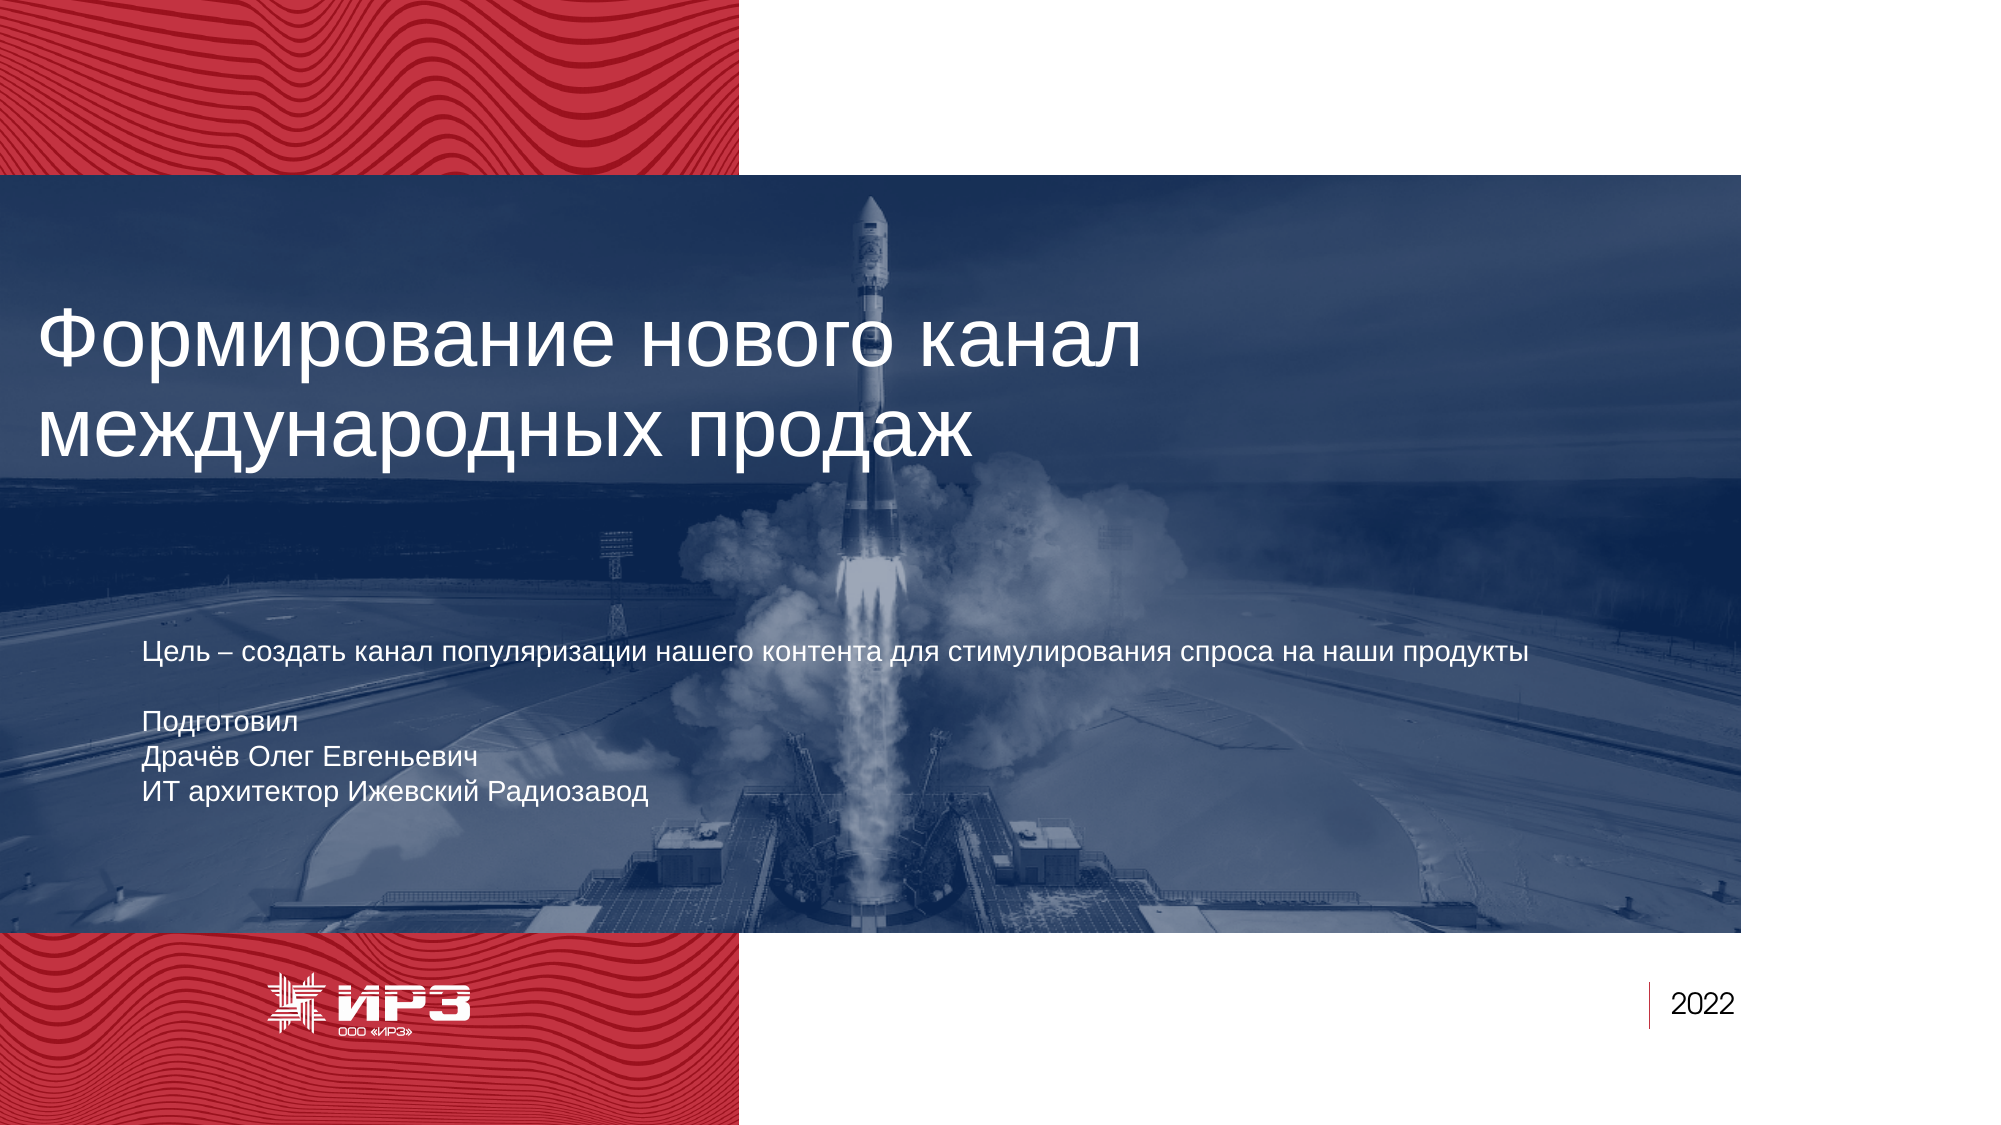

Формирование нового канал международных продаж
Цель – создать канал популяризации нашего контента для стимулирования спроса на наши продукты

Подготовил
Драчёв Олег Евгеньевич
ИТ архитектор Ижевский Радиозавод

2022